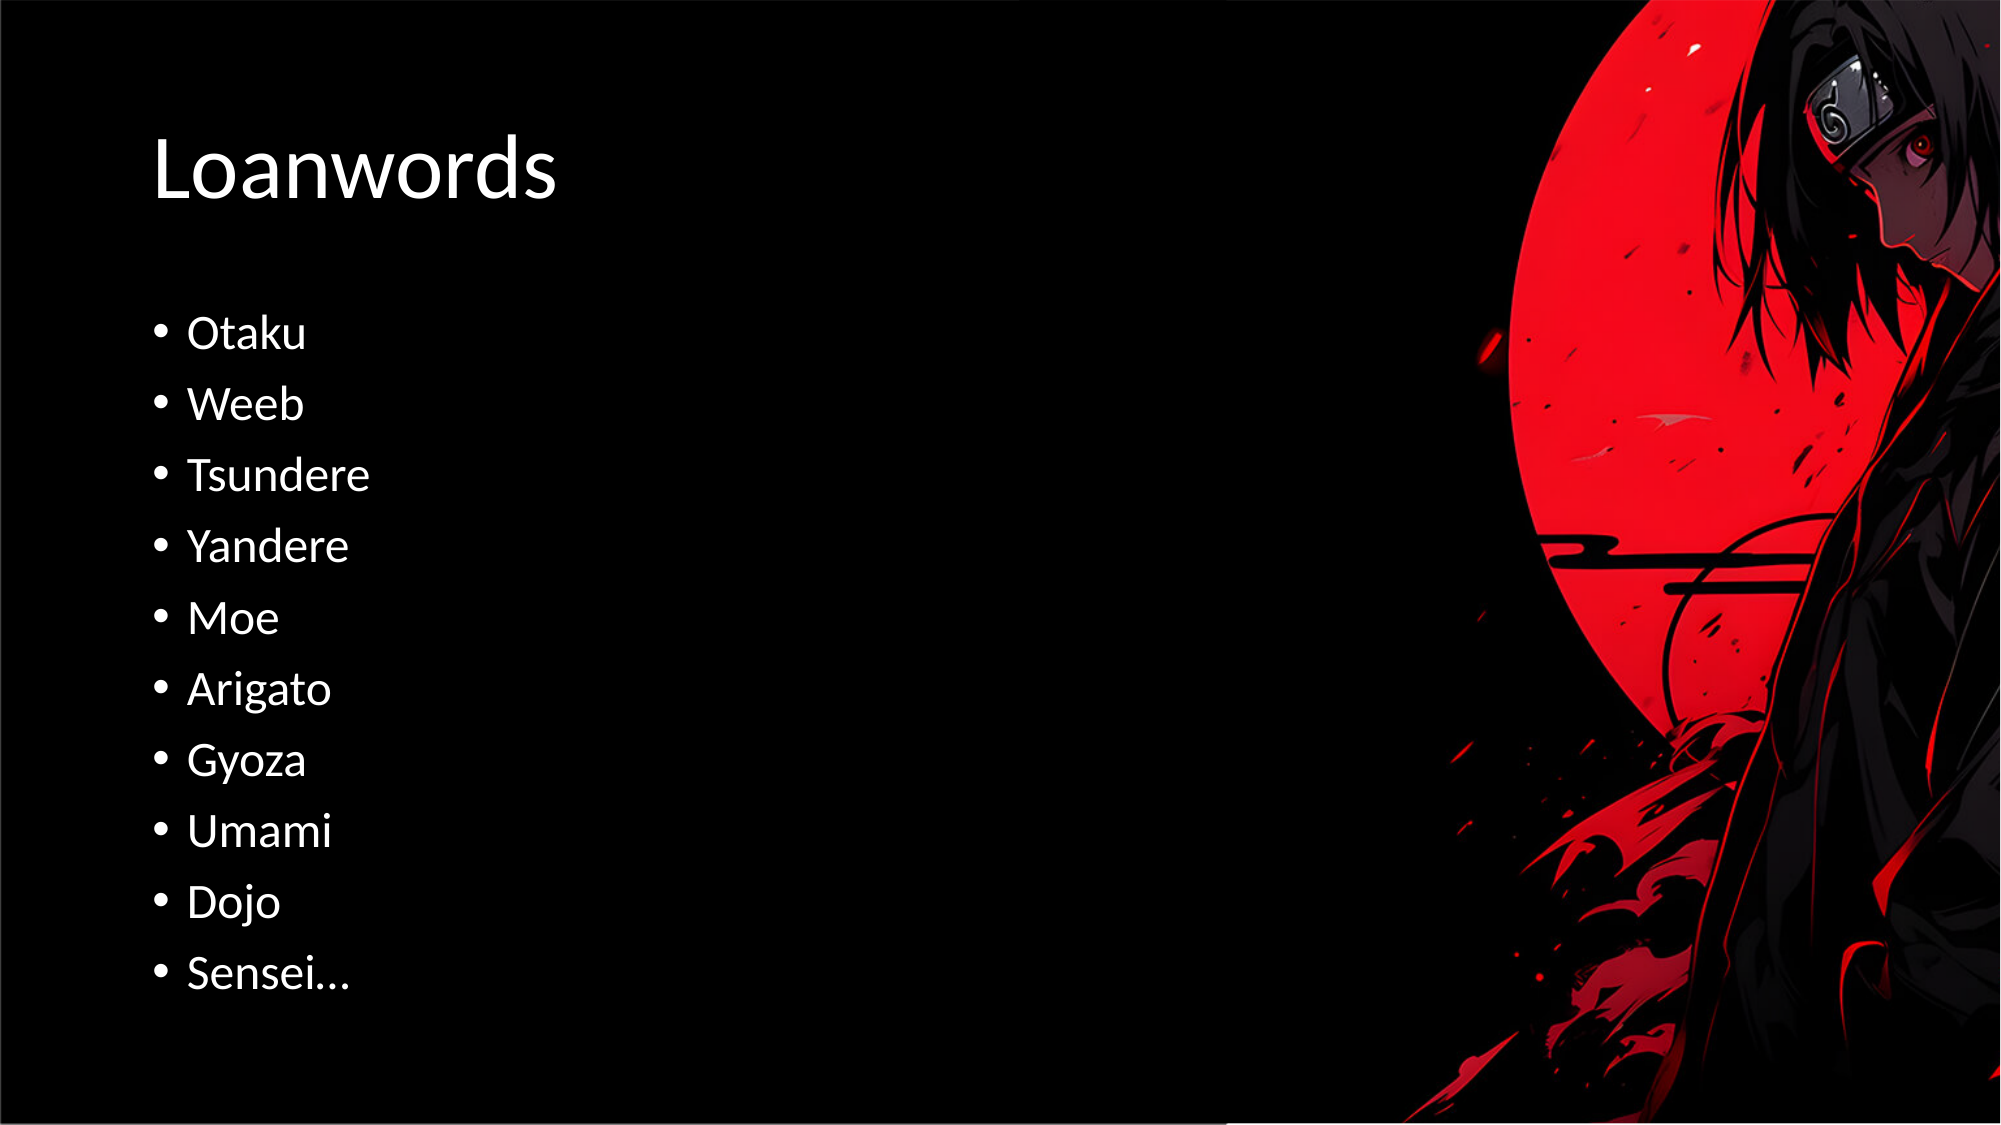

# Loanwords
Otaku
Weeb
Tsundere
Yandere
Moe
Arigato
Gyoza
Umami
Dojo
Sensei…